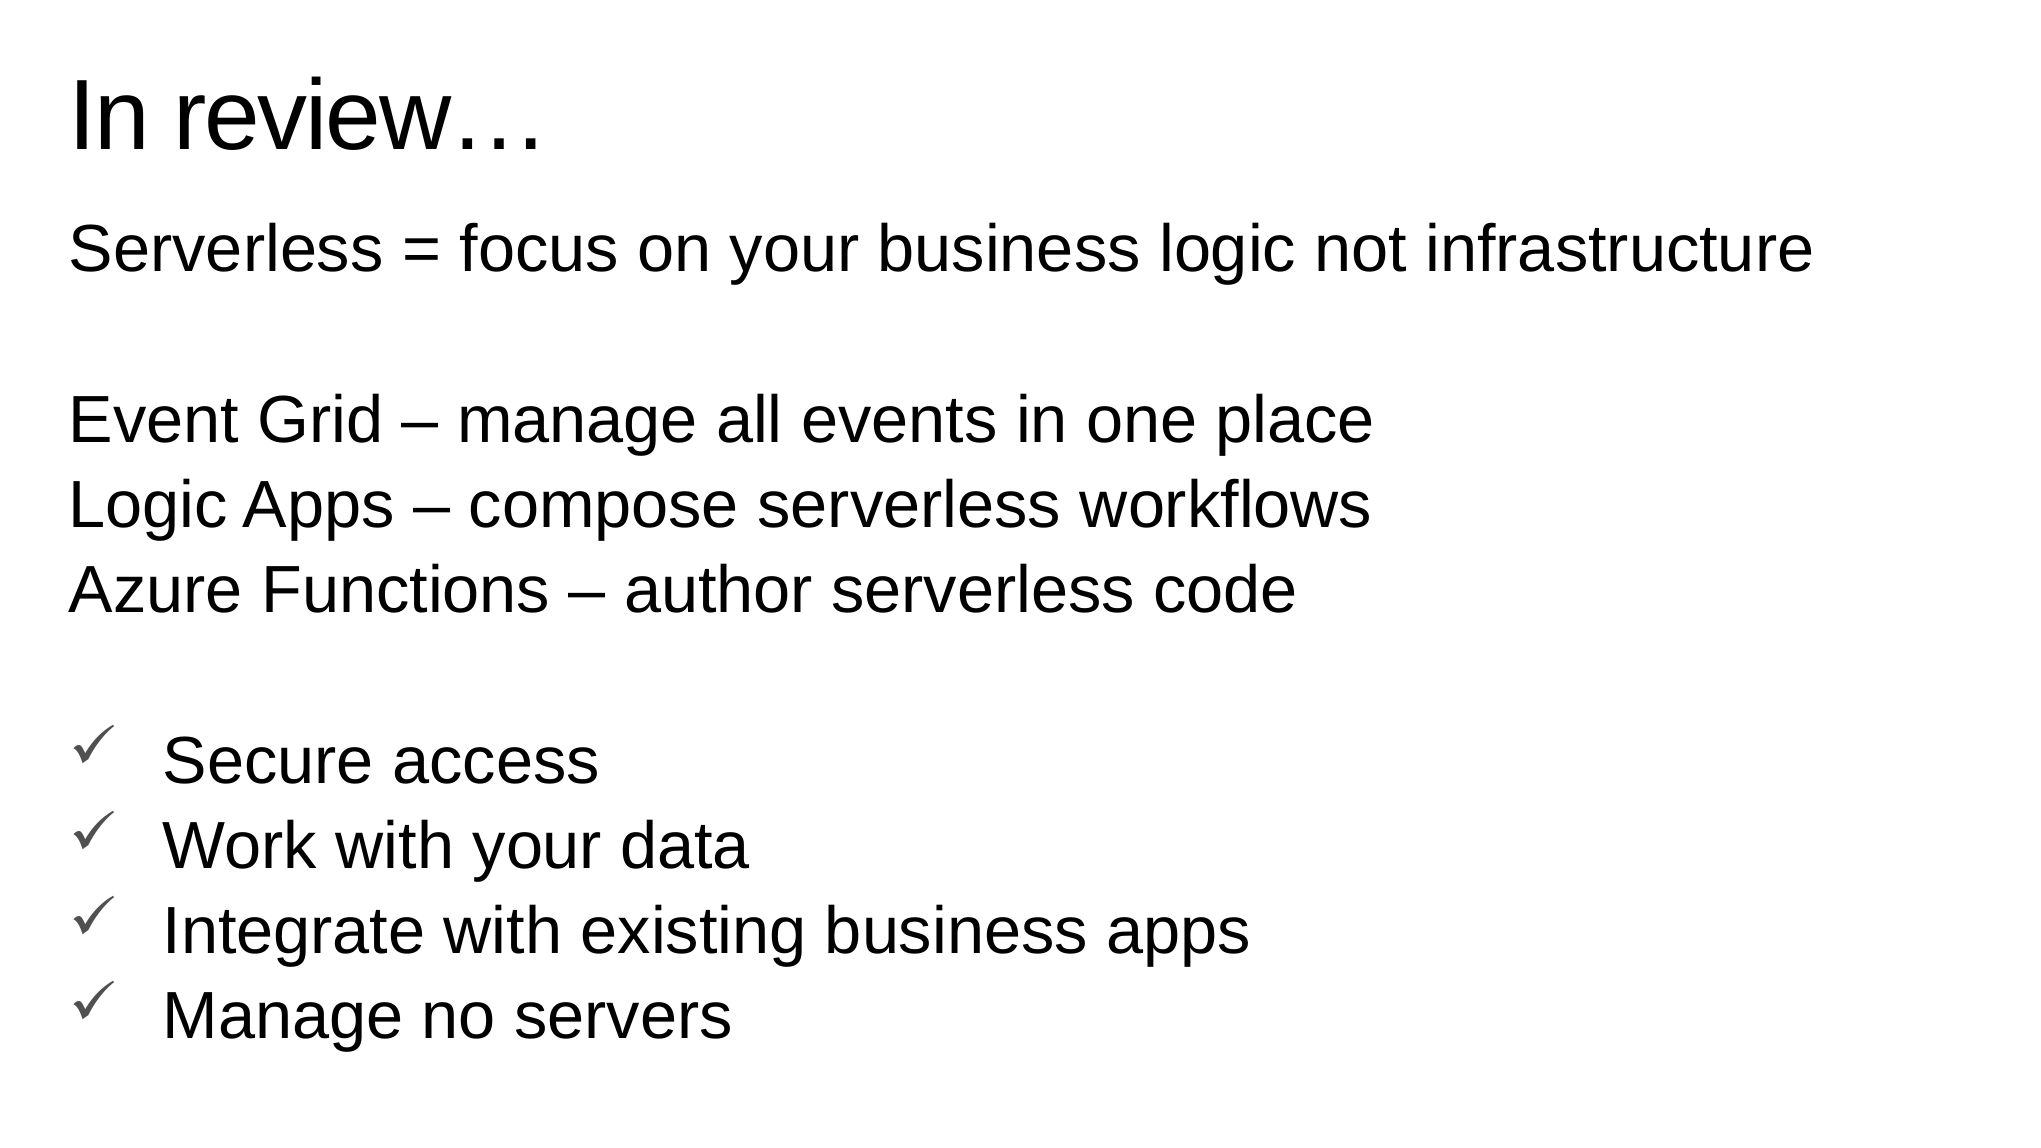

# In review…
Serverless = focus on your business logic not infrastructure

Event Grid – manage all events in one place
Logic Apps – compose serverless workflows
Azure Functions – author serverless code

Secure access
Work with your data
Integrate with existing business apps
Manage no servers